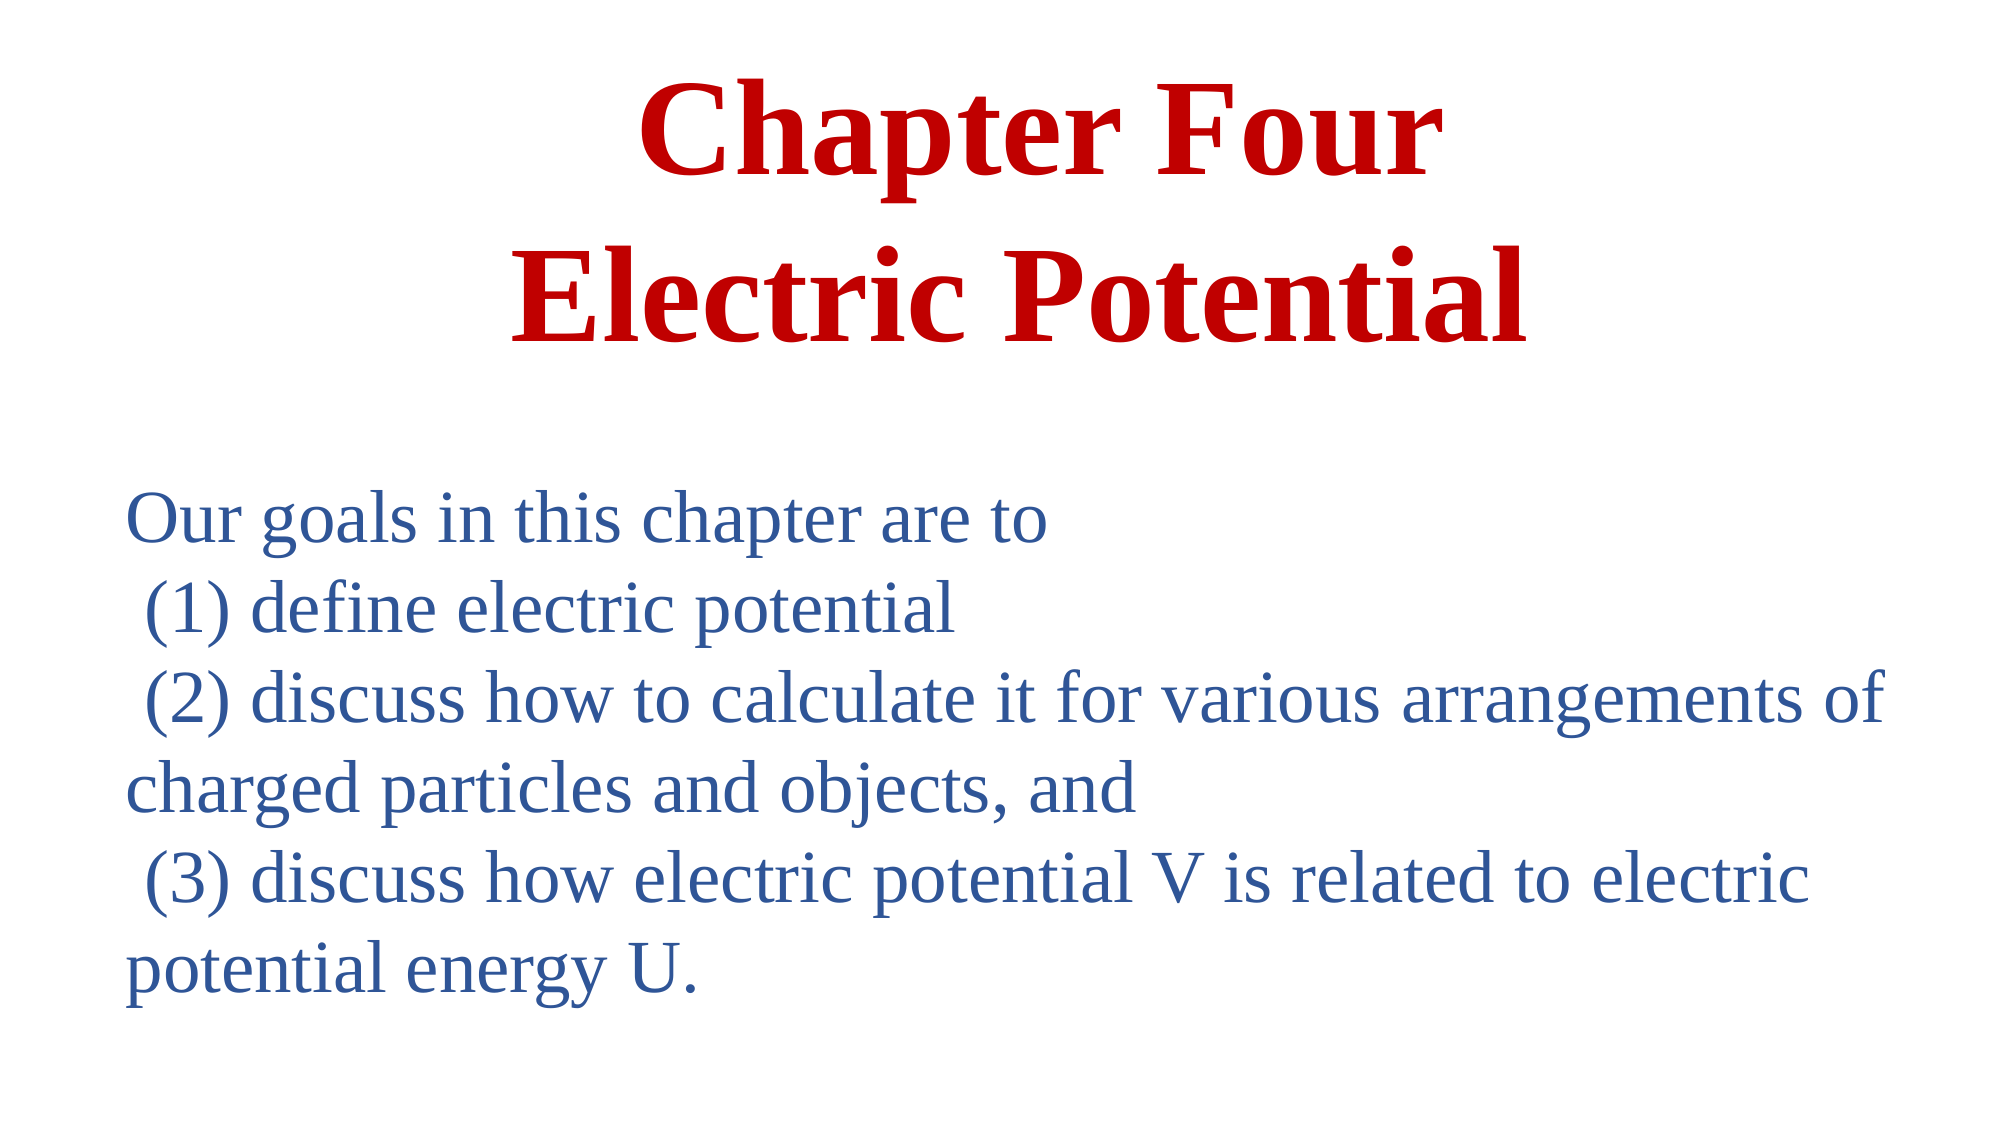

Chapter Four
Electric Potential

Our goals in this chapter are to
 (1) define electric potential
 (2) discuss how to calculate it for various arrangements of charged particles and objects, and
 (3) discuss how electric potential V is related to electric potential energy U.